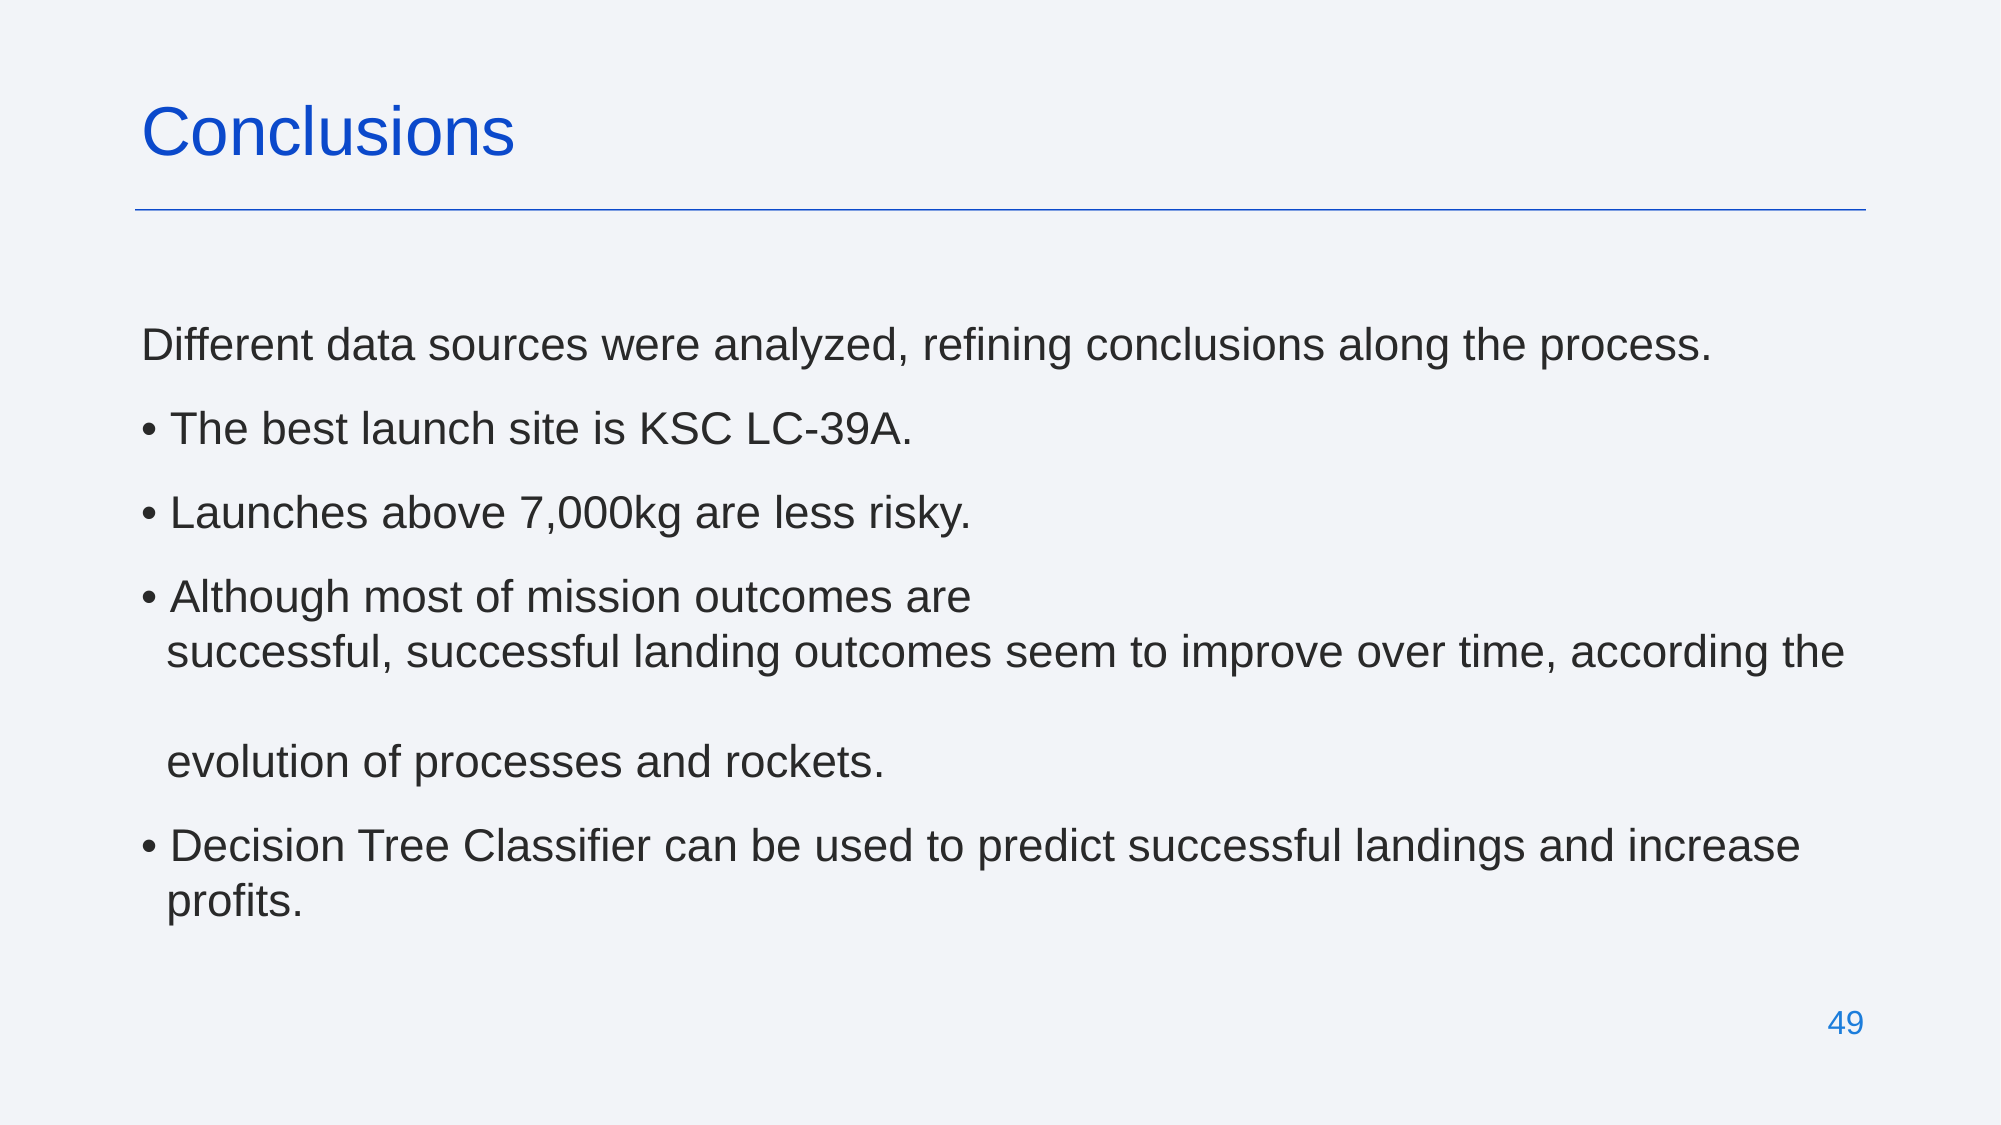

Conclusions
Different data sources were analyzed, refining conclusions along the process.
• The best launch site is KSC LC-39A.
• Launches above 7,000kg are less risky.
• Although most of mission outcomes are
  successful, successful landing outcomes seem to improve over time, according the
  evolution of processes and rockets.
• Decision Tree Classifier can be used to predict successful landings and increase
  profits.
49